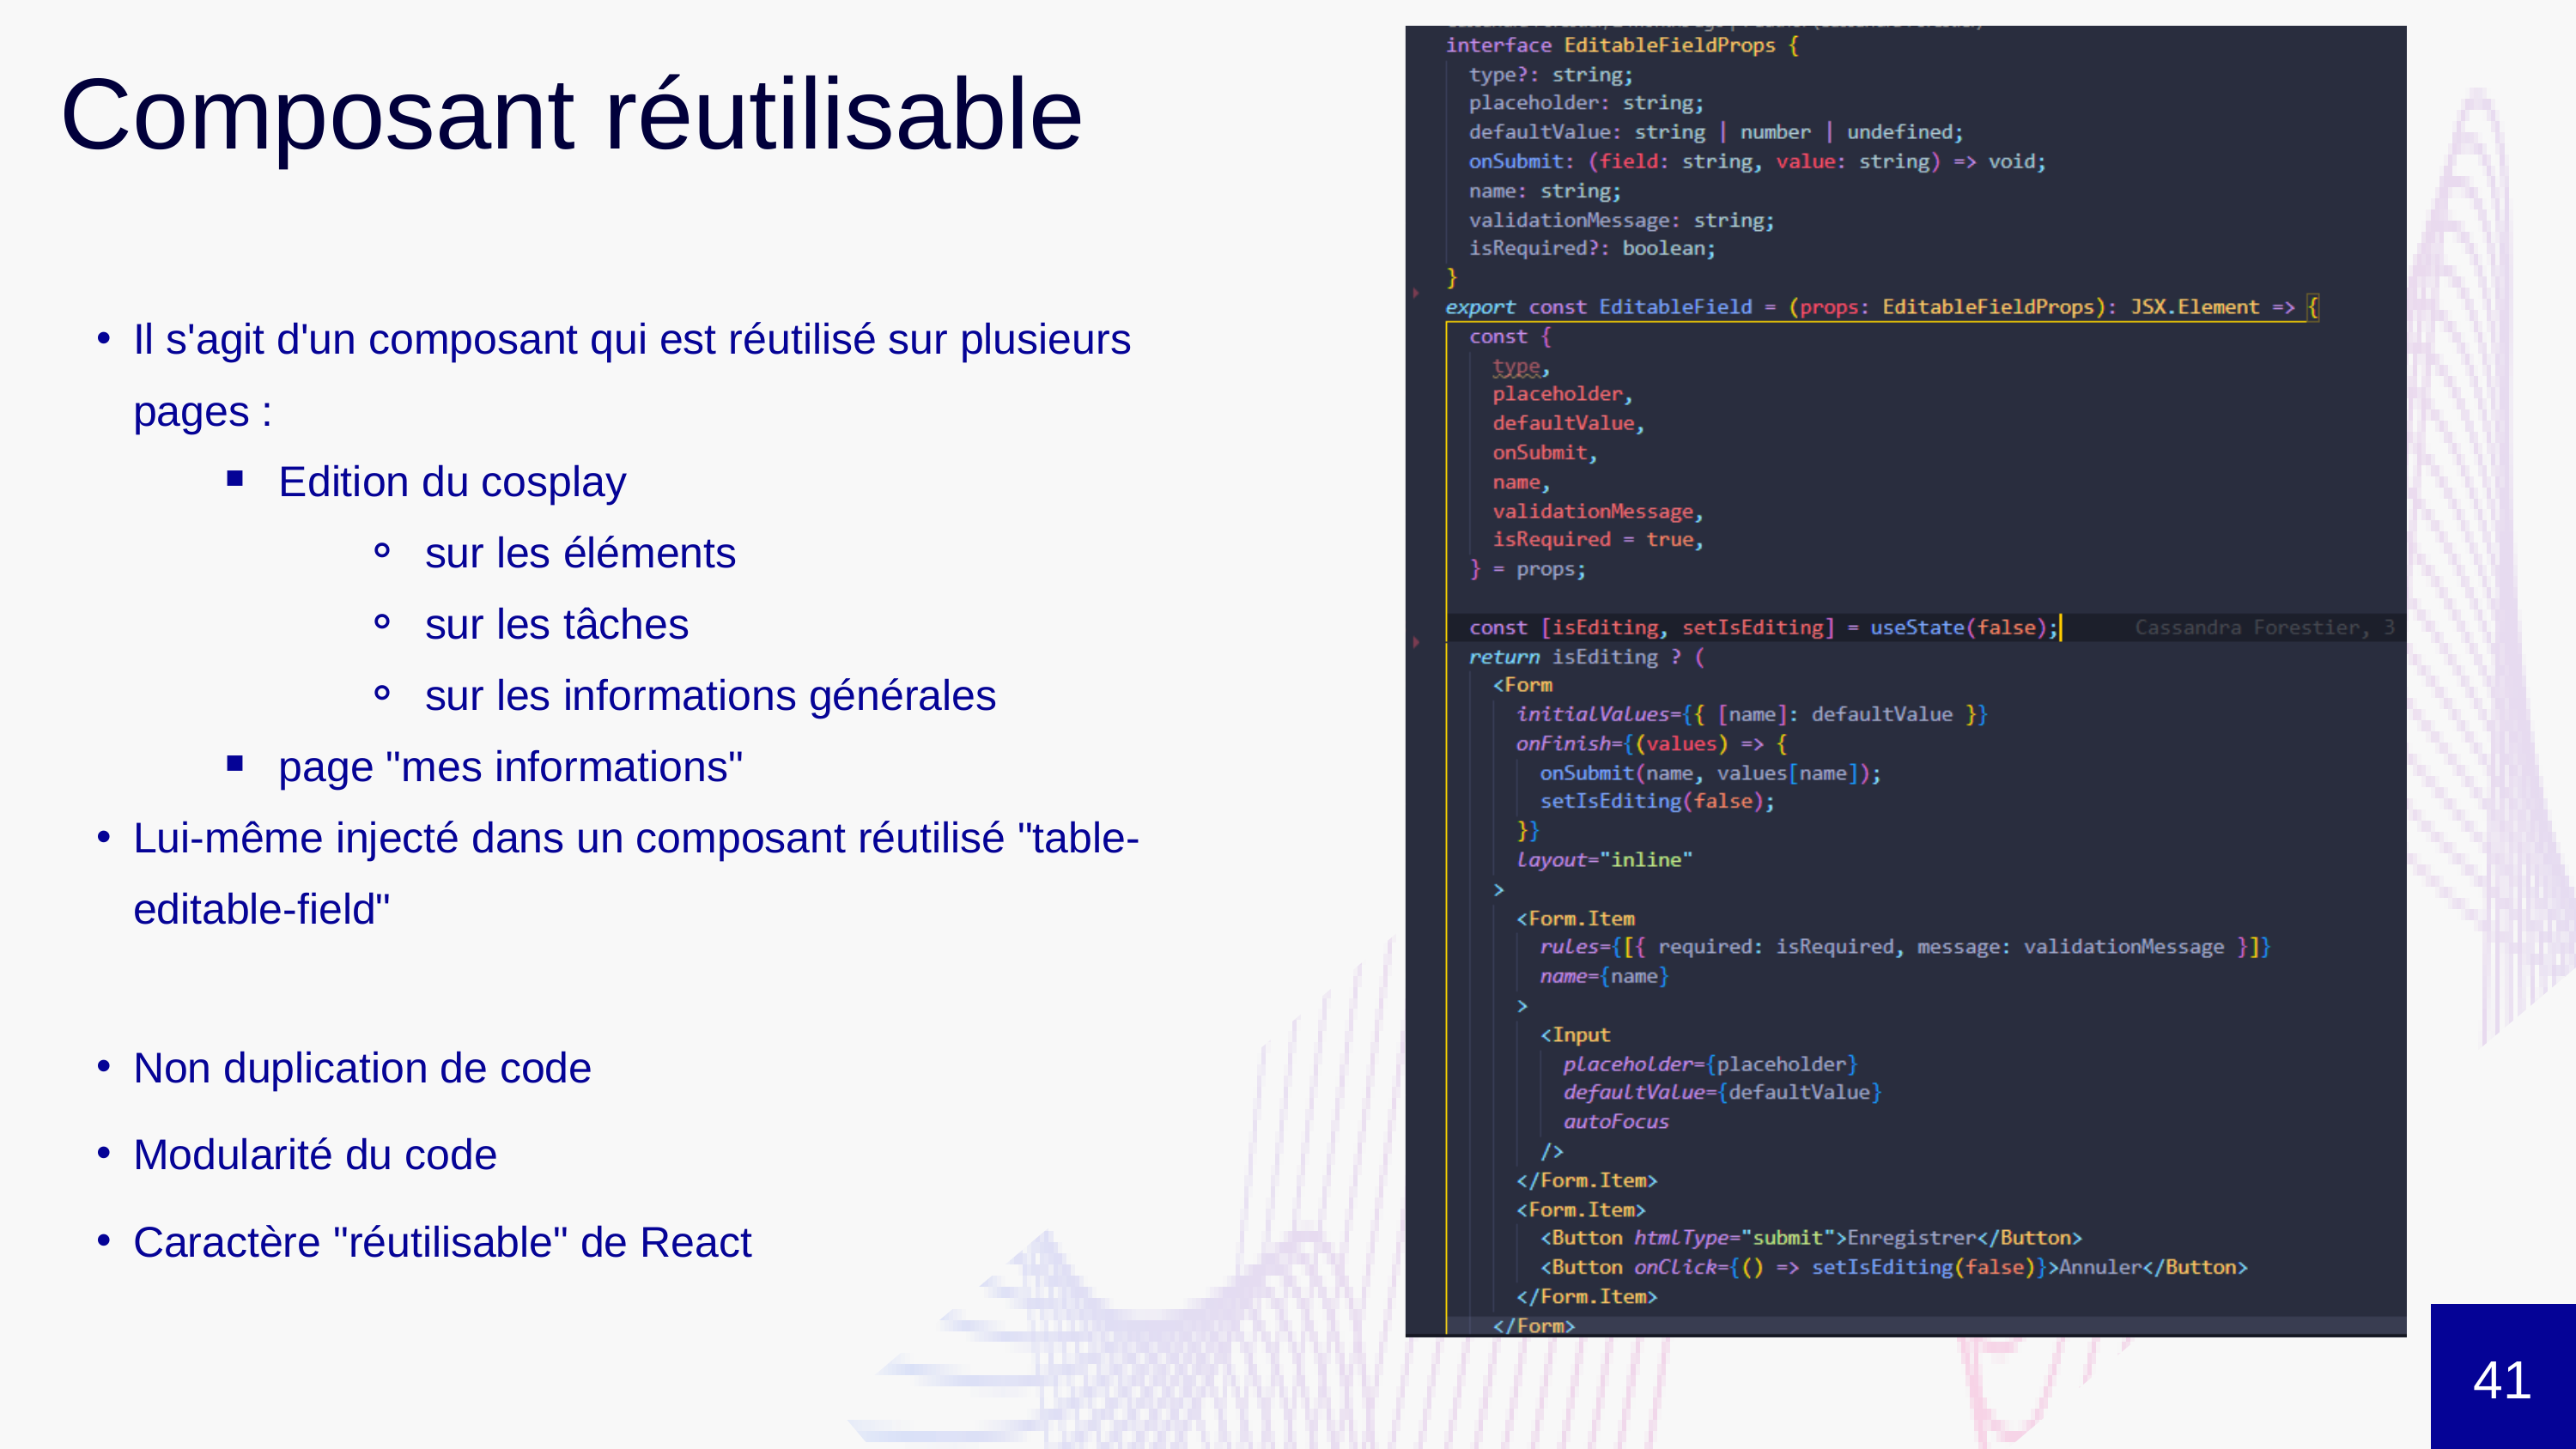

Composant réutilisable
Il s'agit d'un composant qui est réutilisé sur plusieurs pages :
Edition du cosplay
sur les éléments
sur les tâches
sur les informations générales
page "mes informations"
Lui-même injecté dans un composant réutilisé "table-editable-field"

Non duplication de code
Modularité du code
Caractère "réutilisable" de React

41